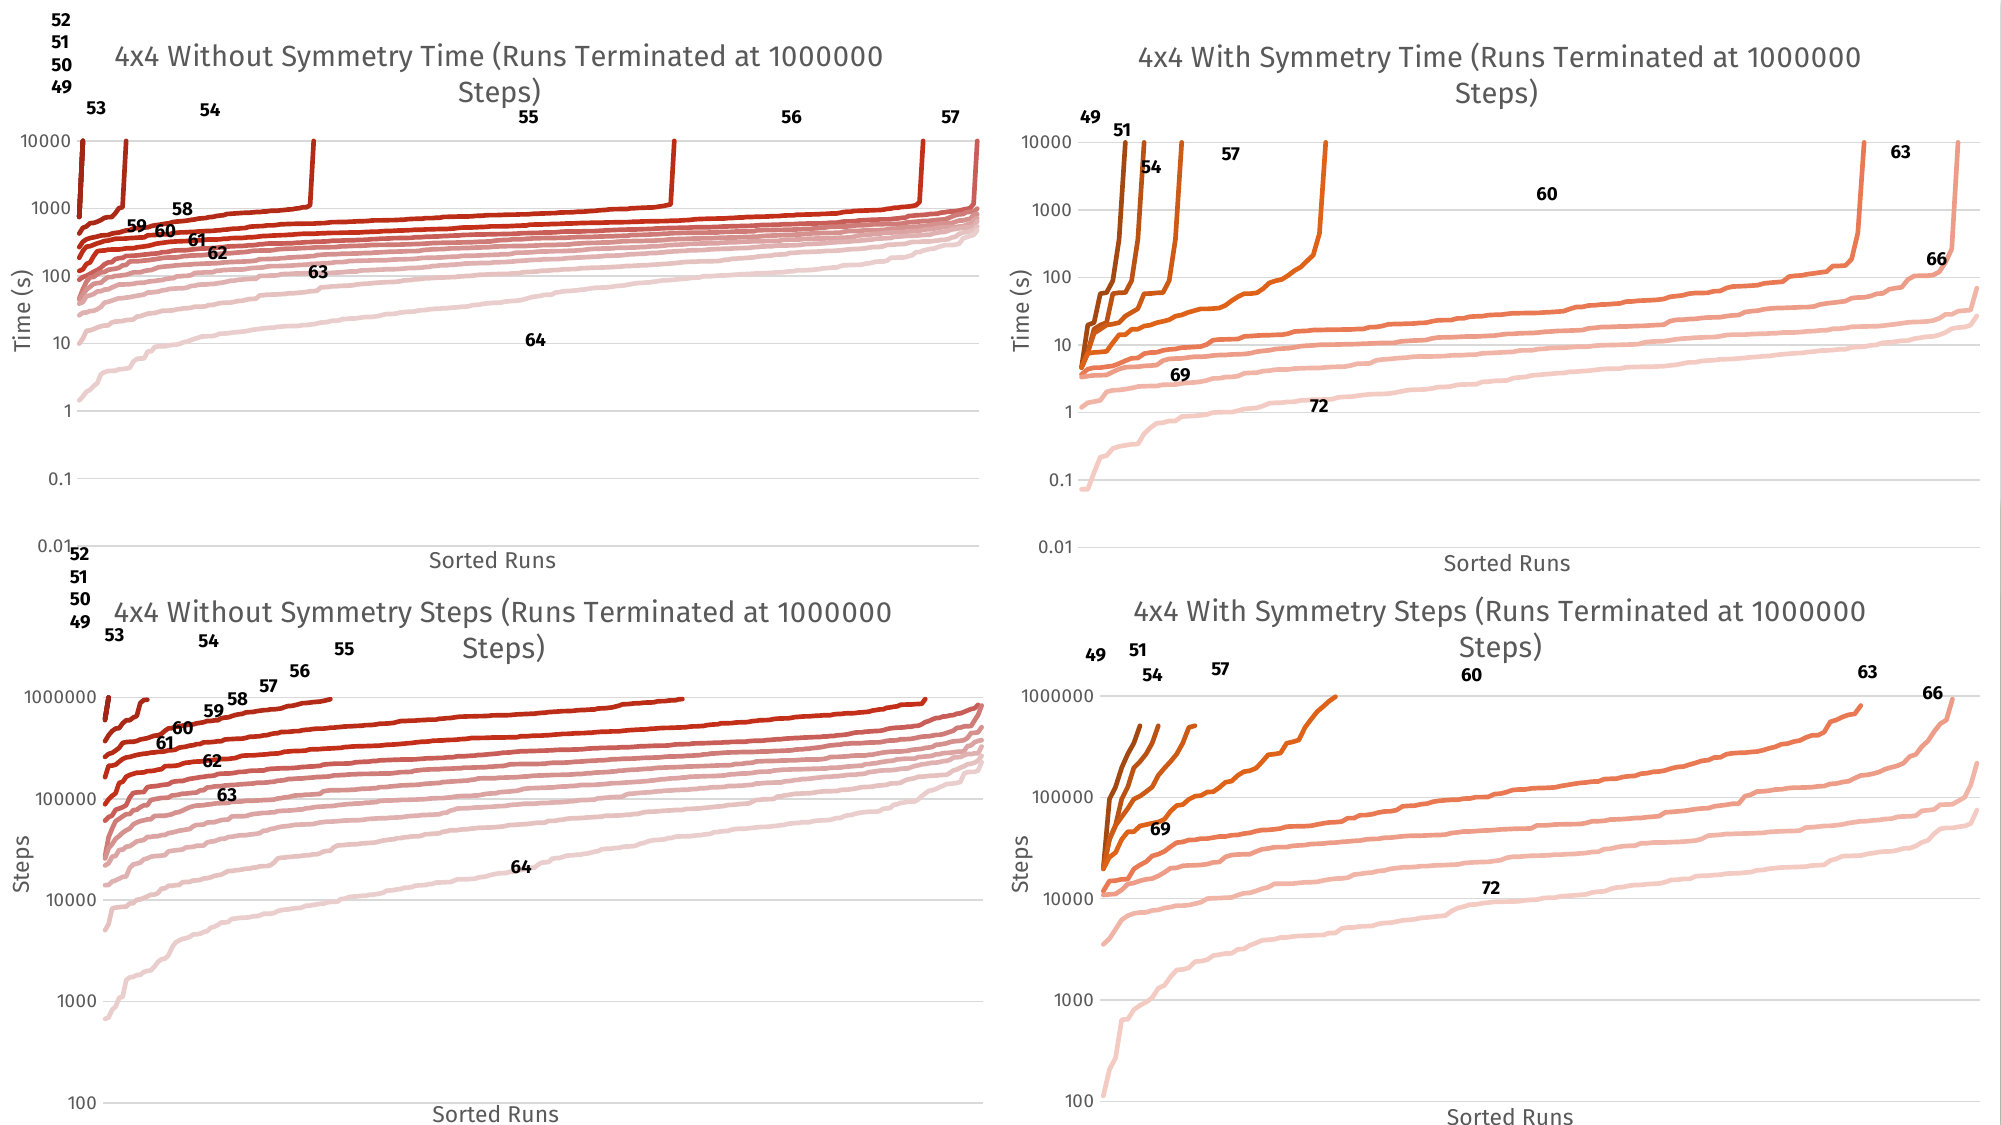

52
51
50
49

### Chart: 4x4 Without Symmetry Time (Runs Terminated at 1000000 Steps)

| Category |  |  |  |  |  |  |  |  |  |  |  |  |  |  |  |
|---|---|---|---|---|---|---|---|---|---|---|---|---|---|---|---|

### Chart: 4x4 With Symmetry Time (Runs Terminated at 1000000 Steps)

| Category |  |  |  |  |  |  |  |  |
|---|---|---|---|---|---|---|---|---|
53
54
55
56
57
49
51
63
57
54
60
58
59
60
61
62
66
63
64
69
72
52
51
50
49

### Chart: 4x4 With Symmetry Steps (Runs Terminated at 1000000 Steps)

| Category |  |  |  |  |  |  |  |  |
|---|---|---|---|---|---|---|---|---|

### Chart: 4x4 Without Symmetry Steps (Runs Terminated at 1000000 Steps)

| Category |  |  |  |  |  |  |  |  |  |  |  |  |  |  |  |
|---|---|---|---|---|---|---|---|---|---|---|---|---|---|---|---|
53
54
55
51
49
57
56
63
54
60
57
66
58
59
60
61
62
63
69
64
72

Time (s)
Time (s)
Sorted Runs
Sorted Runs
Steps
Steps
Sorted Runs
Sorted Runs